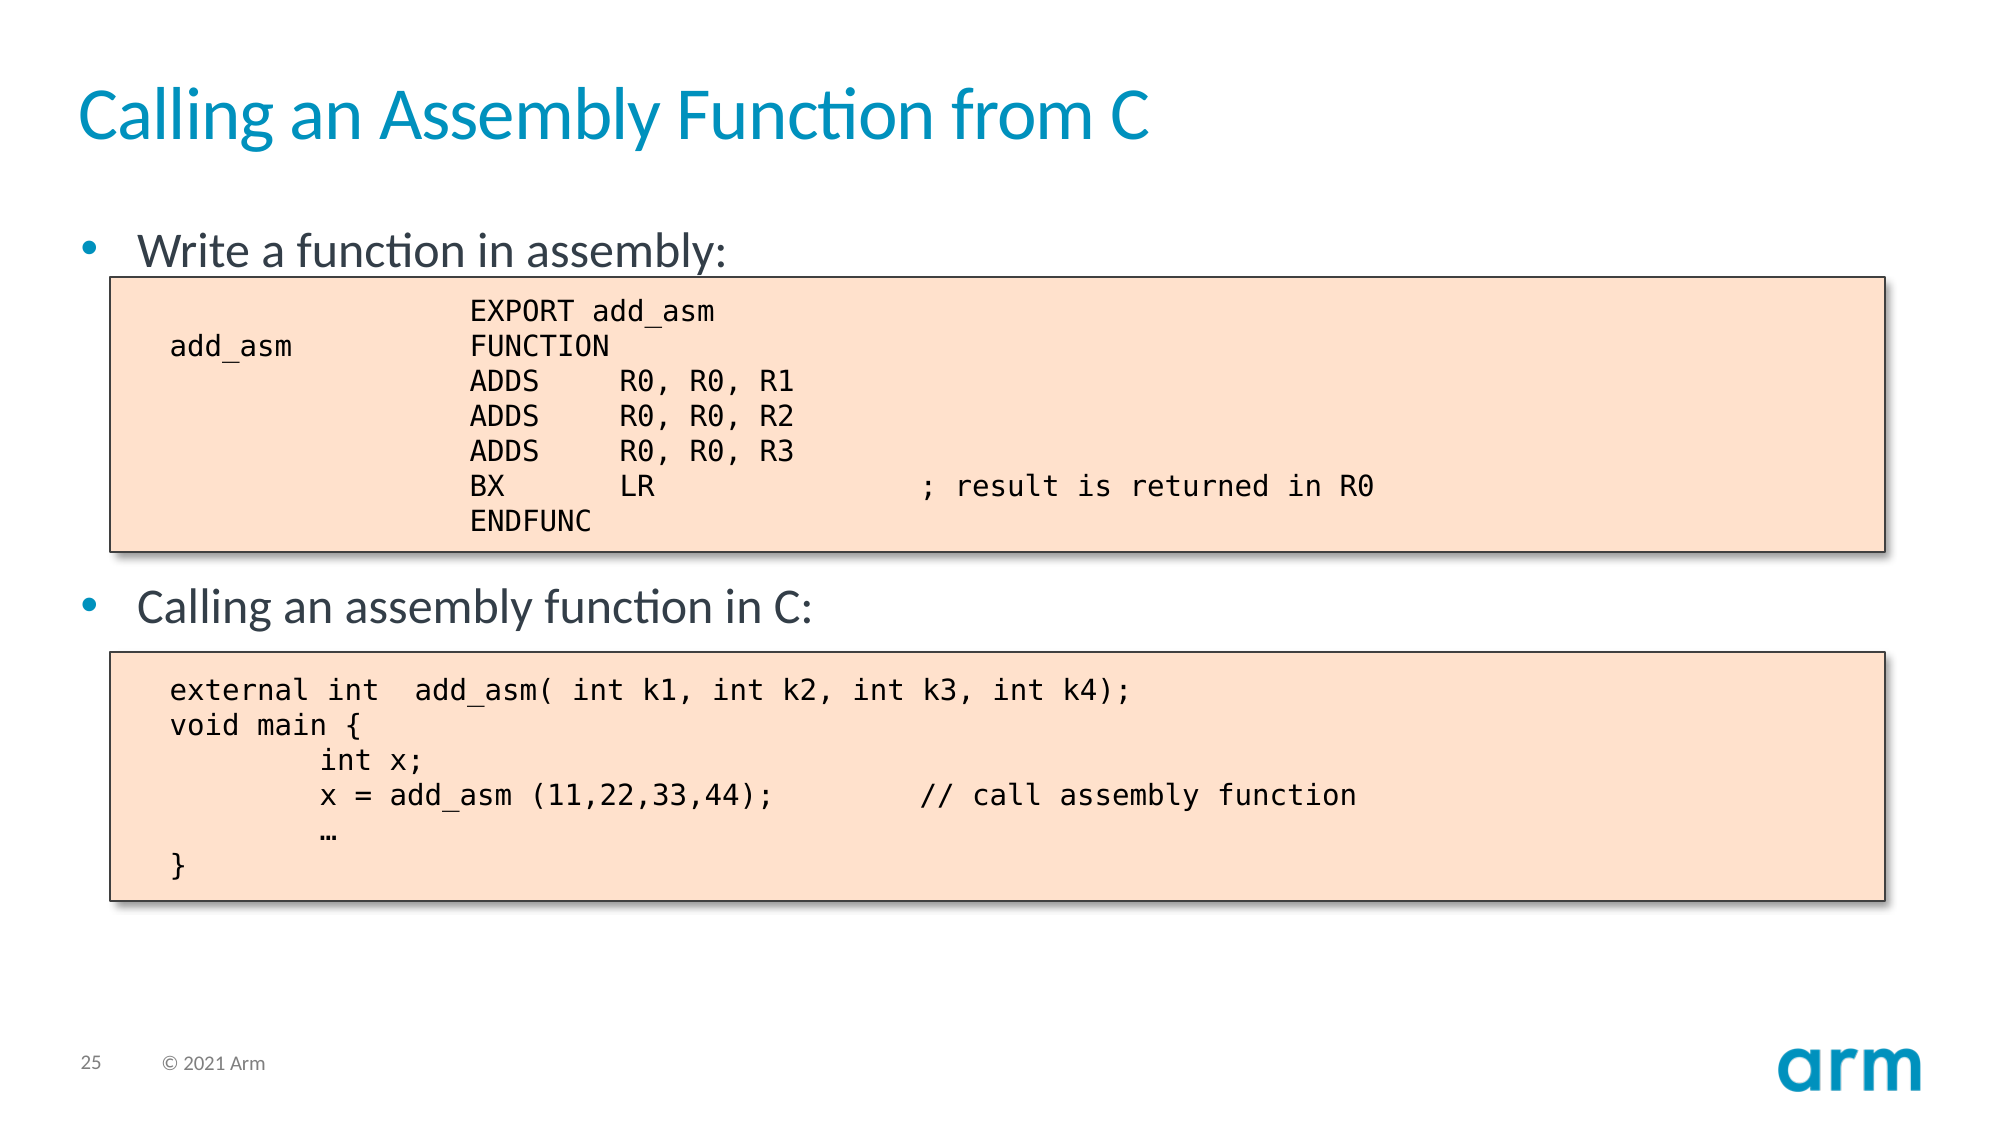

# Calling an Assembly Function from C
Write a function in assembly:

Calling an assembly function in C:
		EXPORT add_asm
add_asm    	FUNCTION
                	ADDS	R0, R0, R1
                	ADDS	R0, R0, R2
                	ADDS	R0, R0, R3
		BX 	LR		; result is returned in R0
                	ENDFUNC
external int  add_asm( int k1, int k2, int k3, int k4);
void main {
	int x;
	x = add_asm (11,22,33,44);	// call assembly function
	…
}